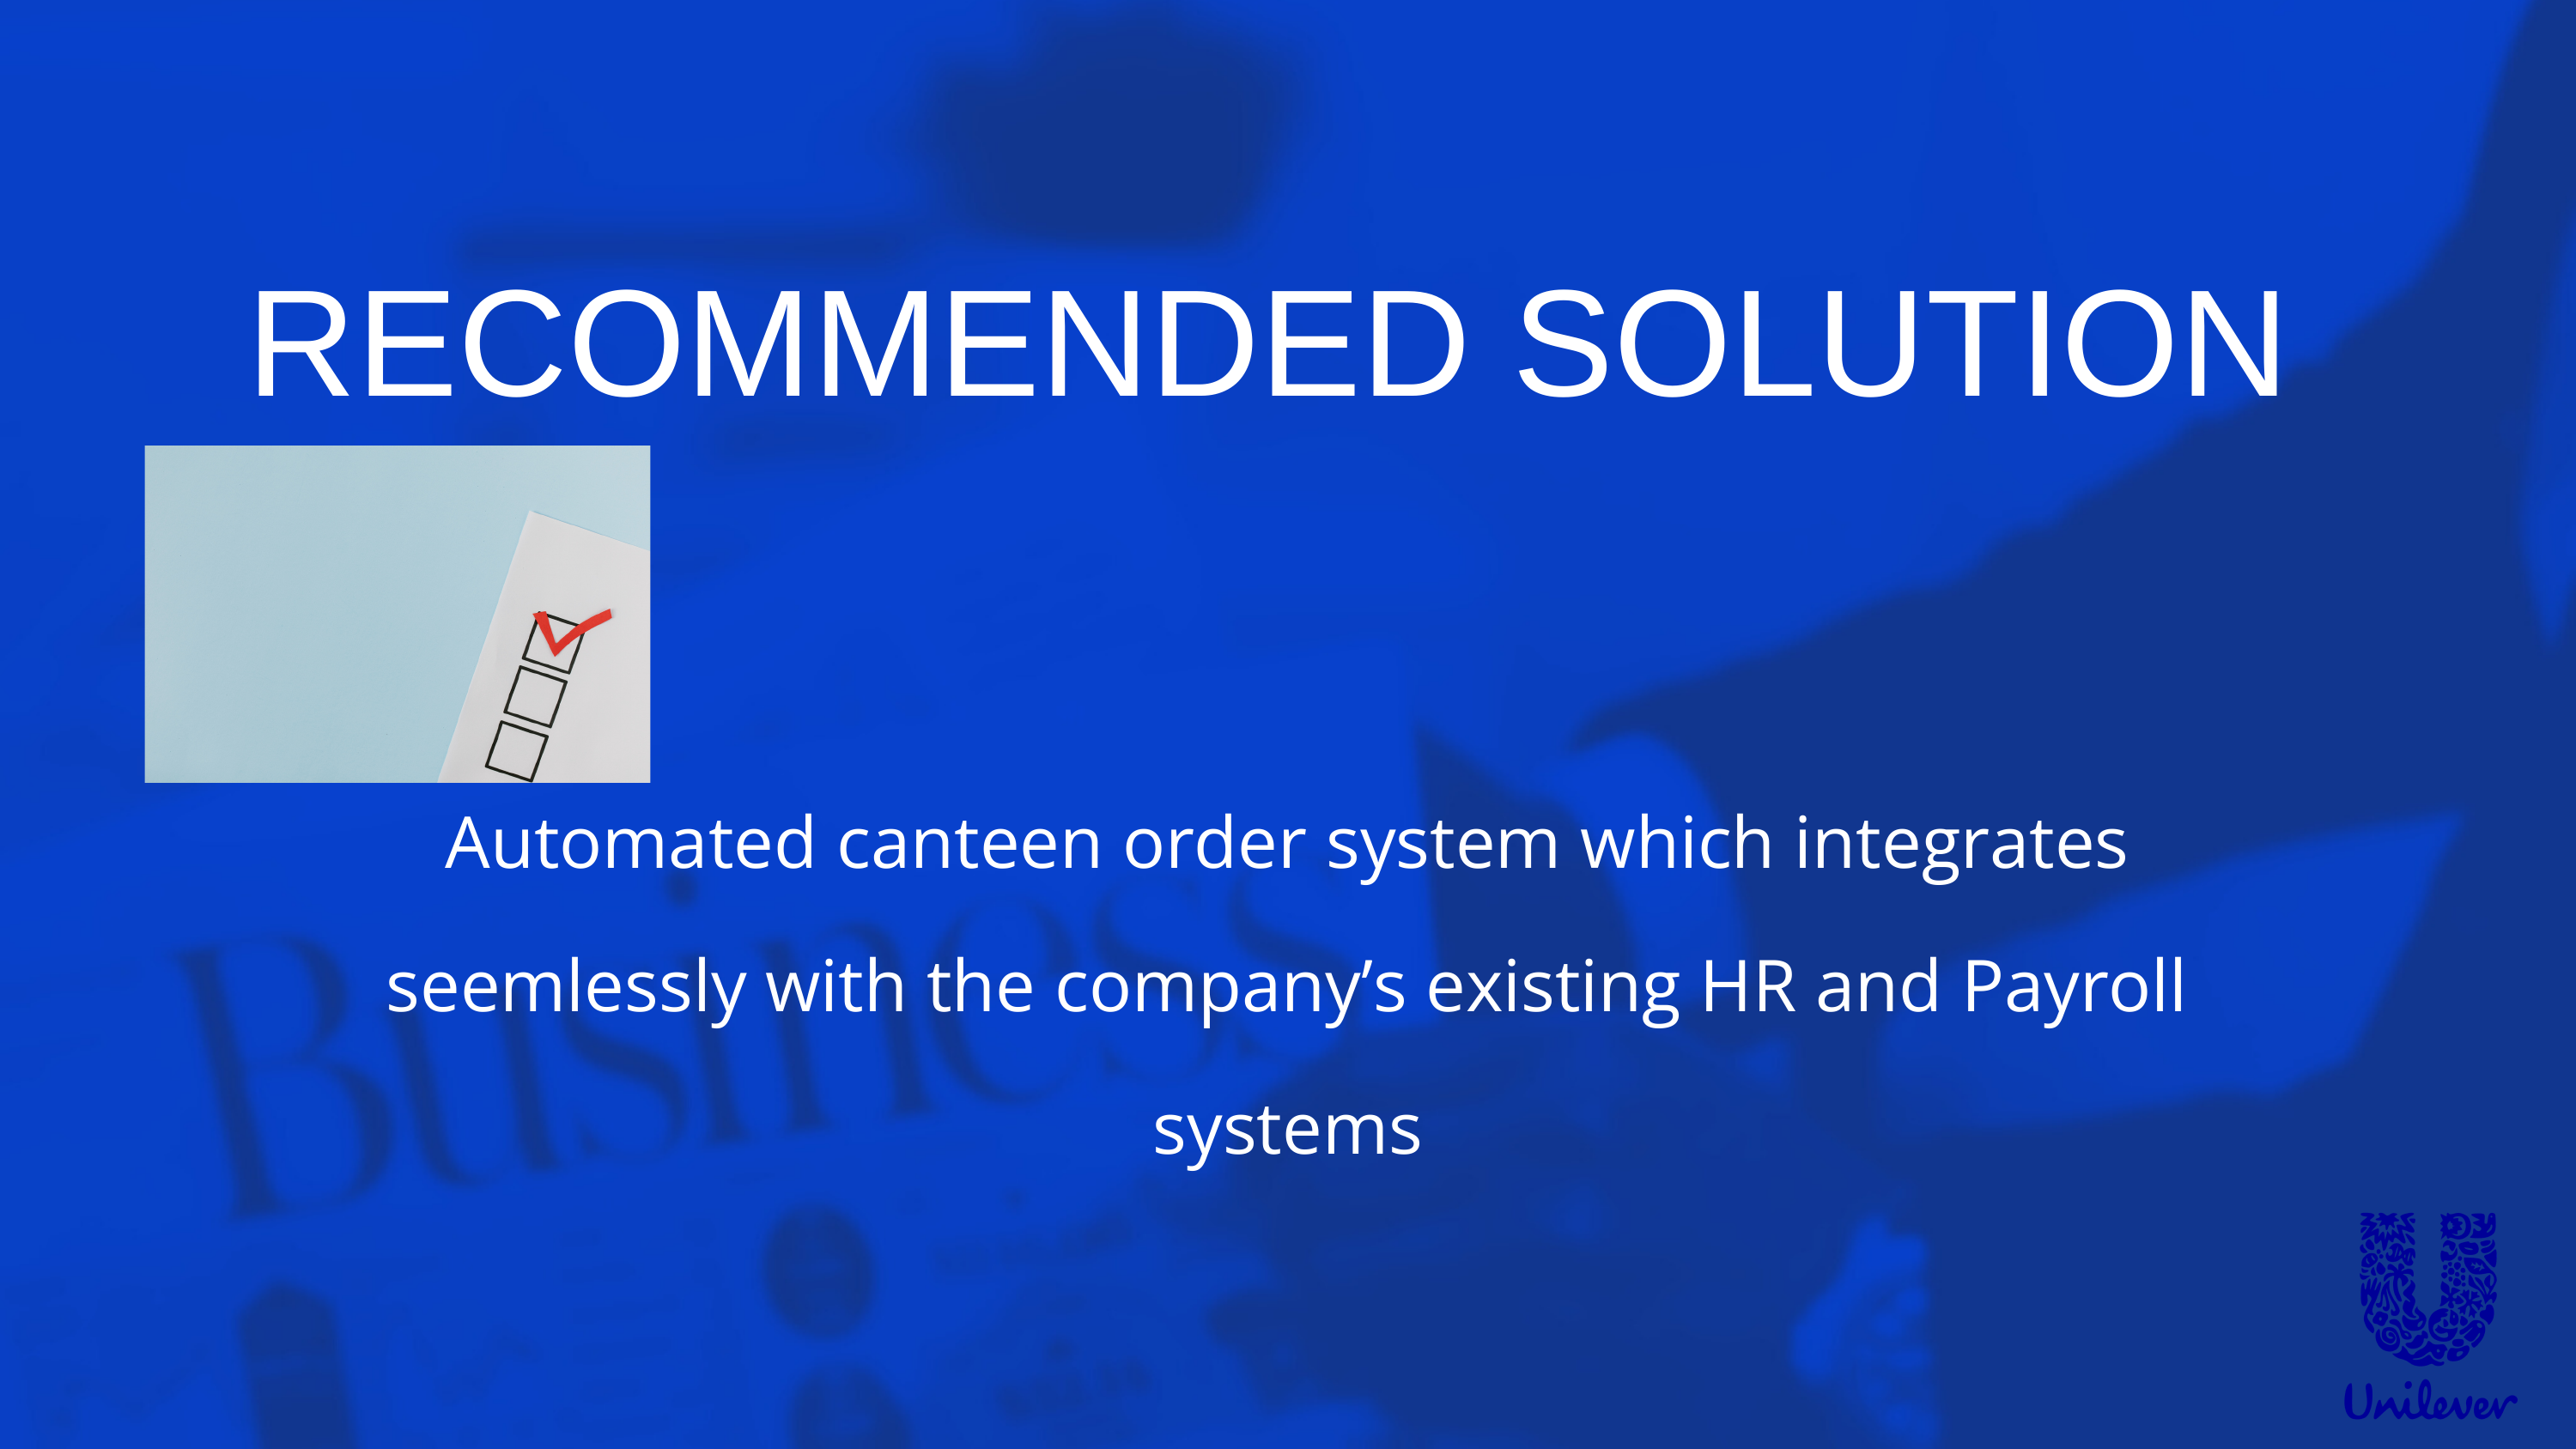

RECOMMENDED SOLUTION

Automated canteen order system which integrates seemlessly with the company’s existing HR and Payroll systems